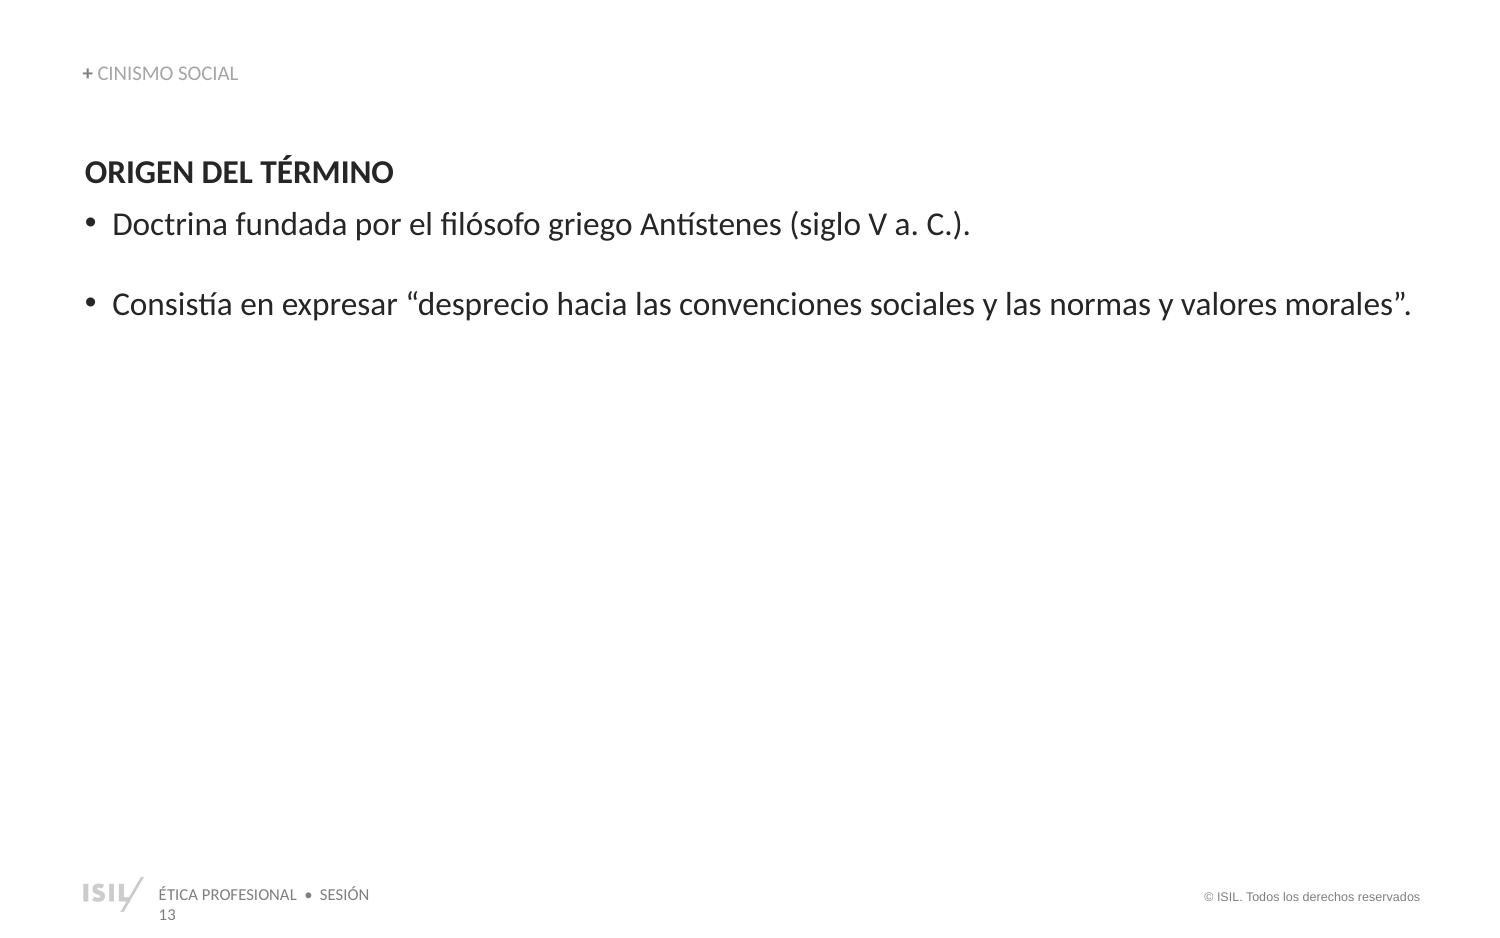

+ CINISMO SOCIAL
ORIGEN DEL TÉRMINO
Doctrina fundada por el filósofo griego Antístenes (siglo V a. C.).

Consistía en expresar “desprecio hacia las convenciones sociales y las normas y valores morales”.